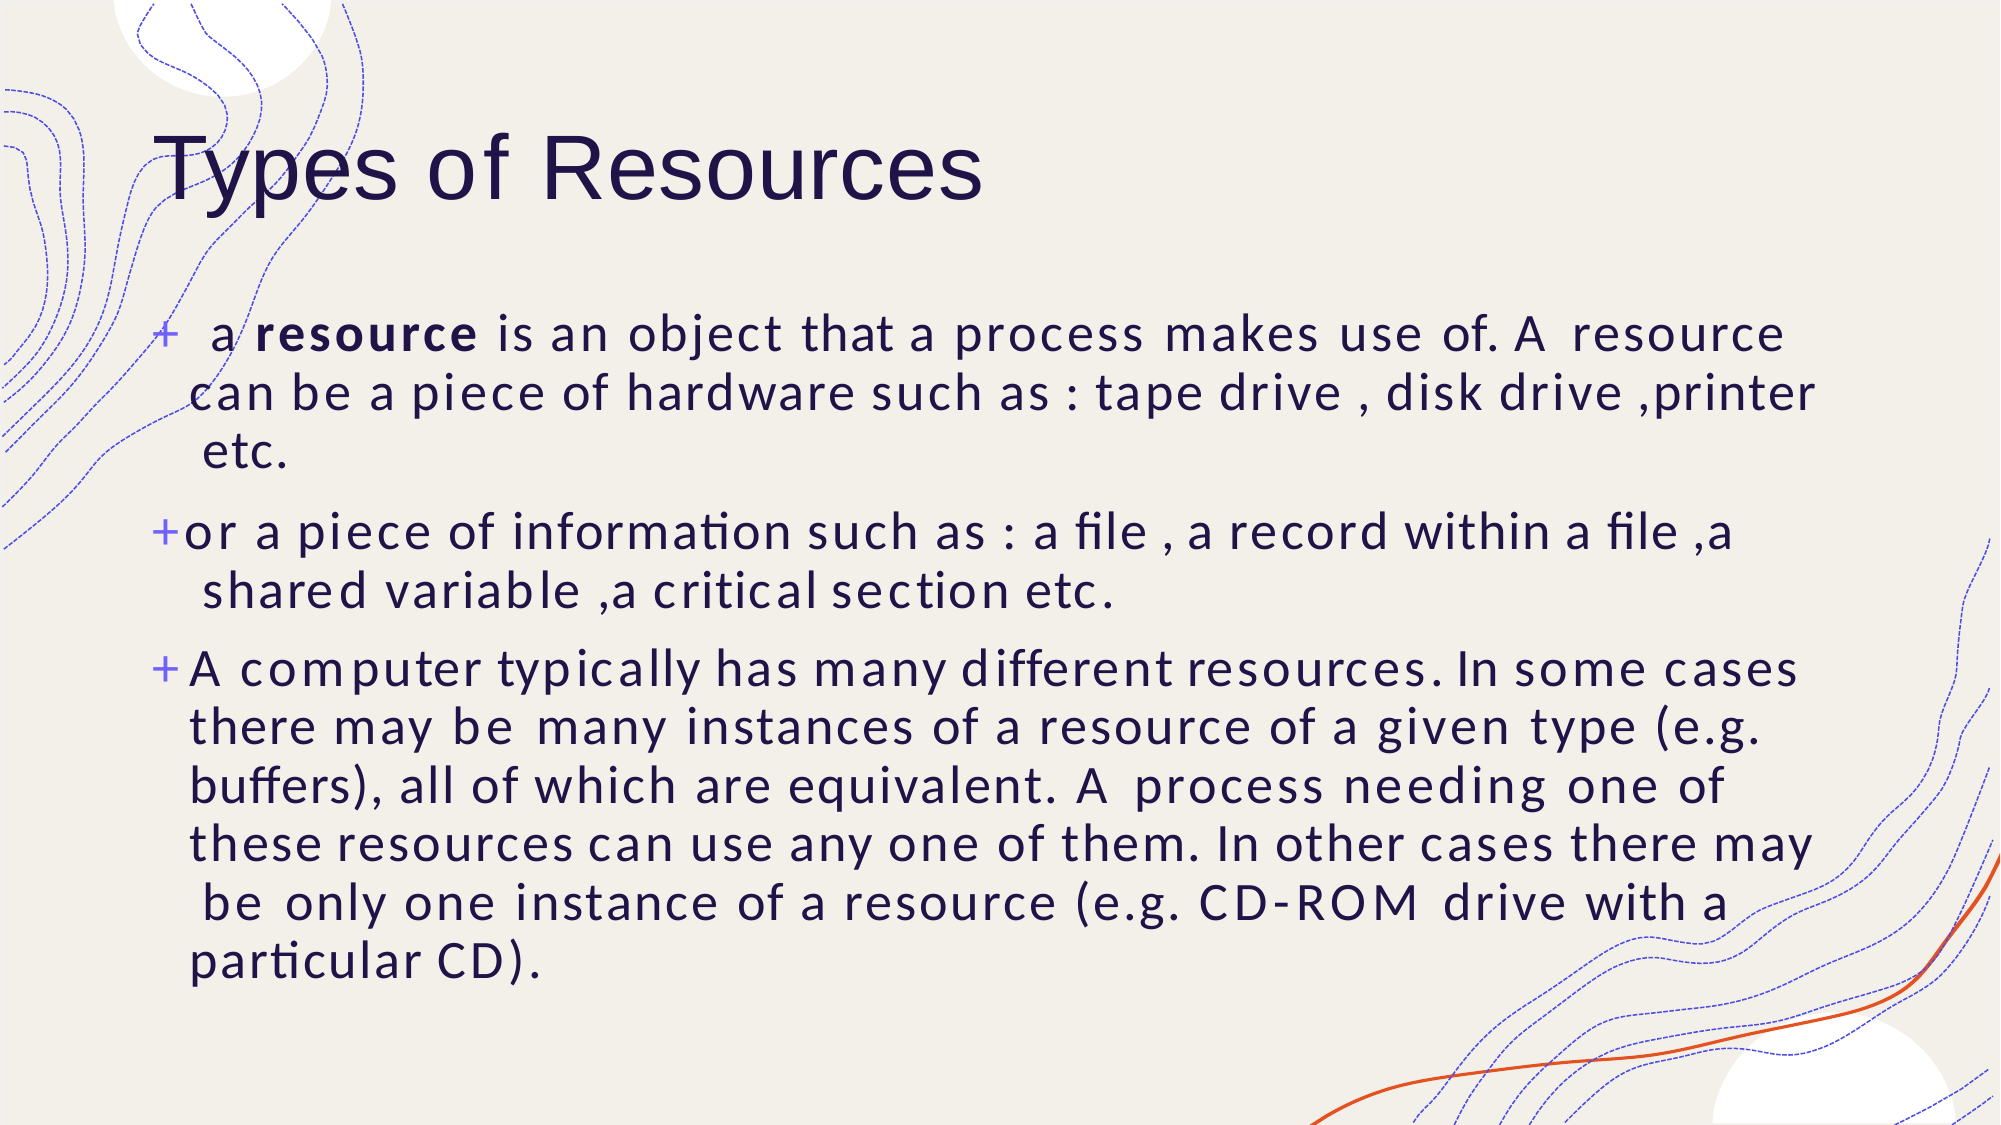

# Types of Resources
+ a resource is an object that a process makes use of. A resource  can be a piece of hardware such as : tape drive , disk drive ,printer  etc.
+or a piece of information such as : a file , a record within a file ,a  shared variable ,a critical section etc.
+A computer typically has many different resources. In some cases  there may be many instances of a resource of a given type (e.g.  buffers), all of which are equivalent. A process needing one of  these resources can use any one of them. In other cases there may  be only one instance of a resource (e.g. CD-ROM drive with a  particular CD).